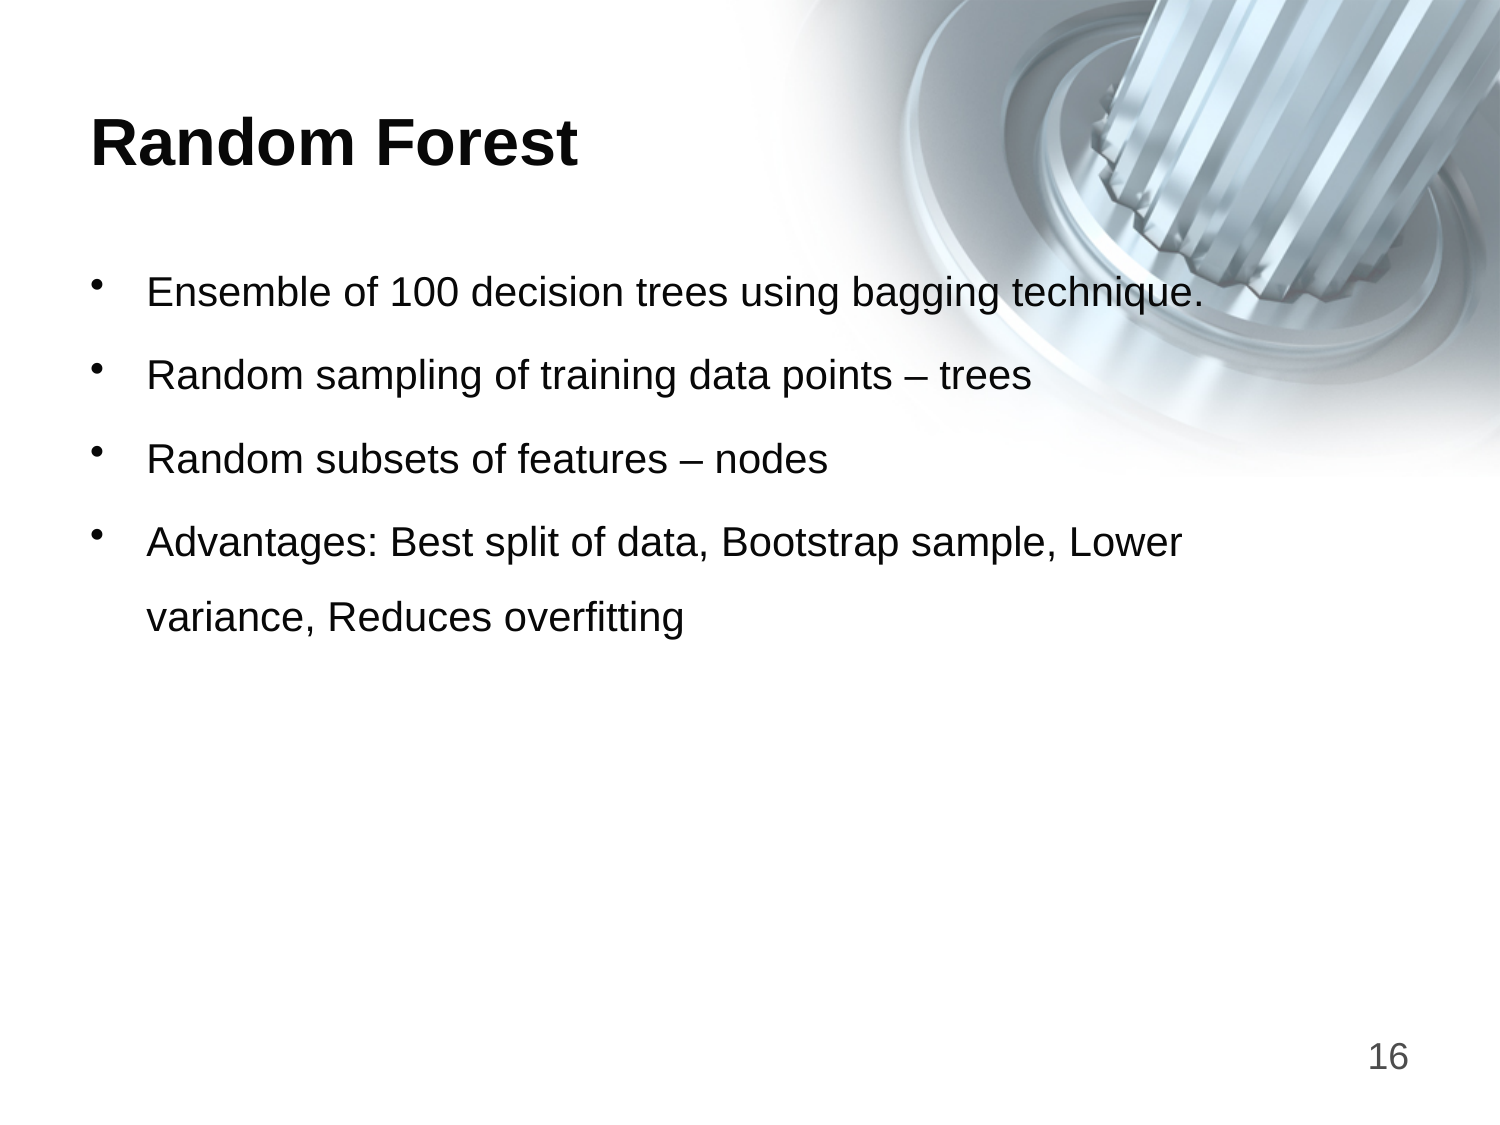

# Random Forest
Ensemble of 100 decision trees using bagging technique.
Random sampling of training data points – trees
Random subsets of features – nodes
Advantages: Best split of data, Bootstrap sample, Lower variance, Reduces overfitting

16